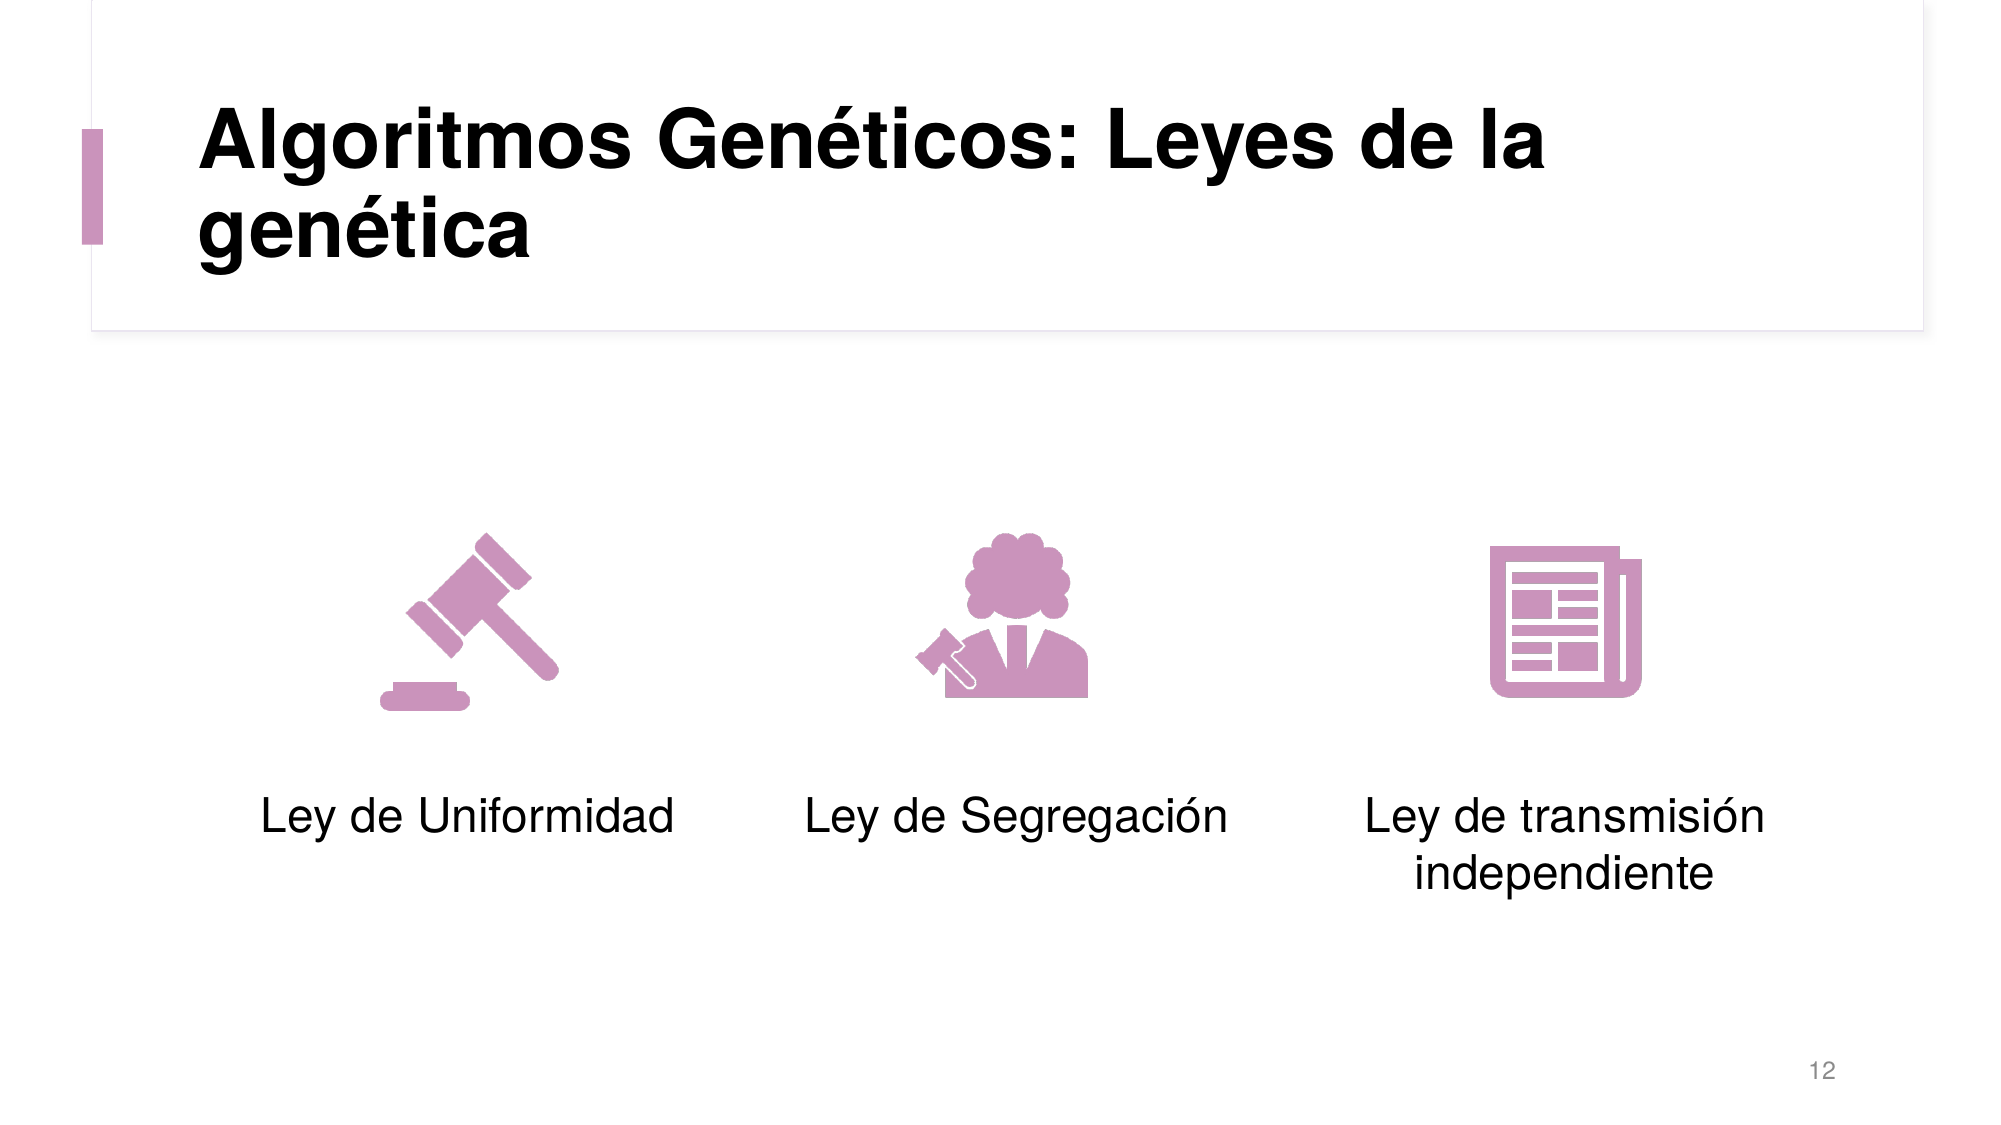

# Algoritmos Genéticos: Leyes de la genética
Ley de Uniformidad
Ley de Segregación
Ley de transmisión independiente
12